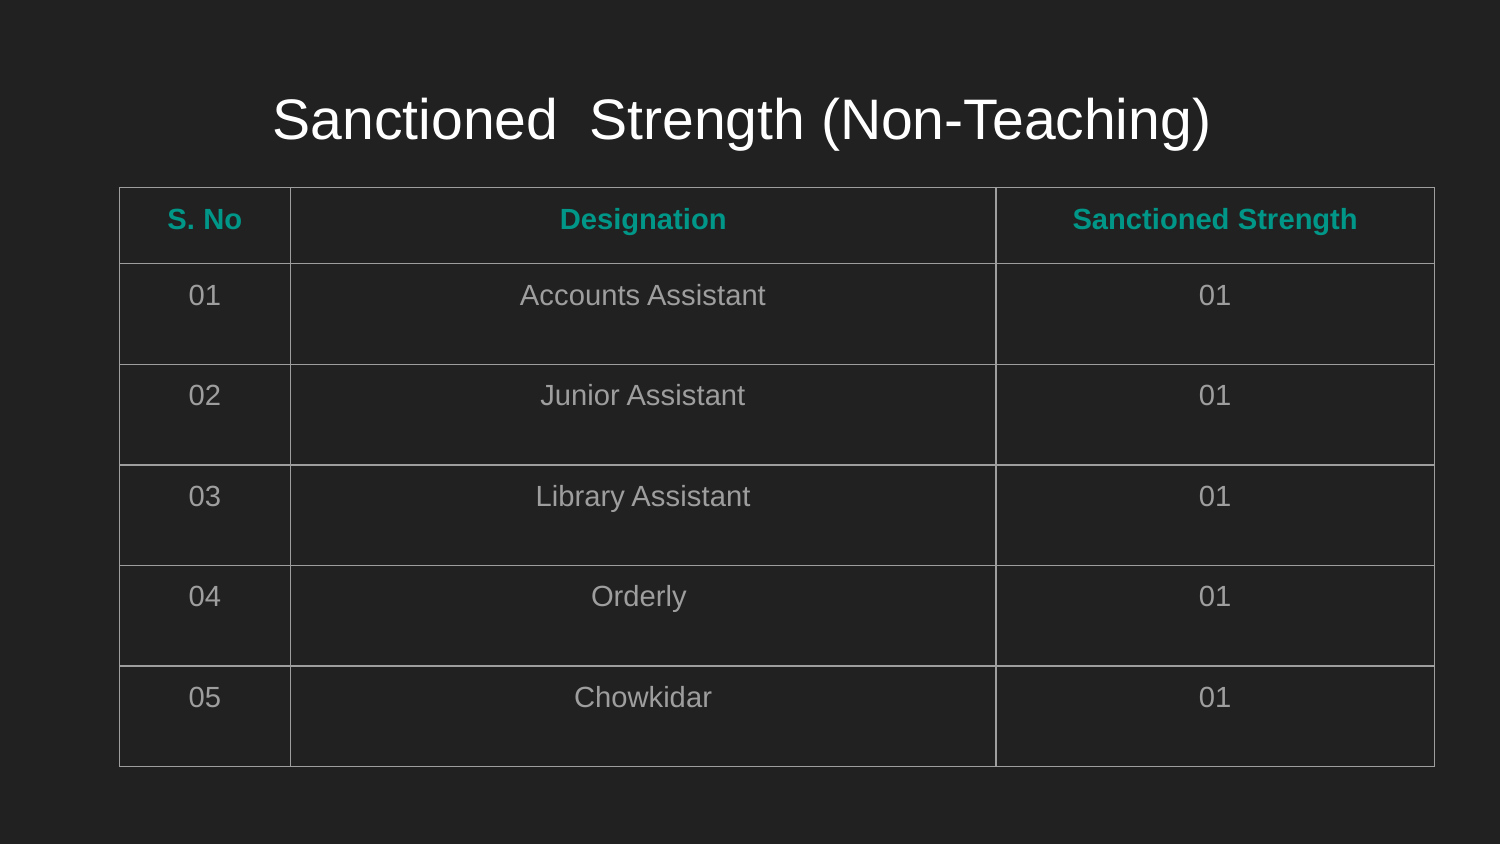

# Sanctioned  Strength (Non-Teaching)
| S. No | Designation | Sanctioned Strength |
| --- | --- | --- |
| 01 | Accounts Assistant | 01 |
| 02 | Junior Assistant | 01 |
| 03 | Library Assistant | 01 |
| 04 | Orderly | 01 |
| 05 | Chowkidar | 01 |